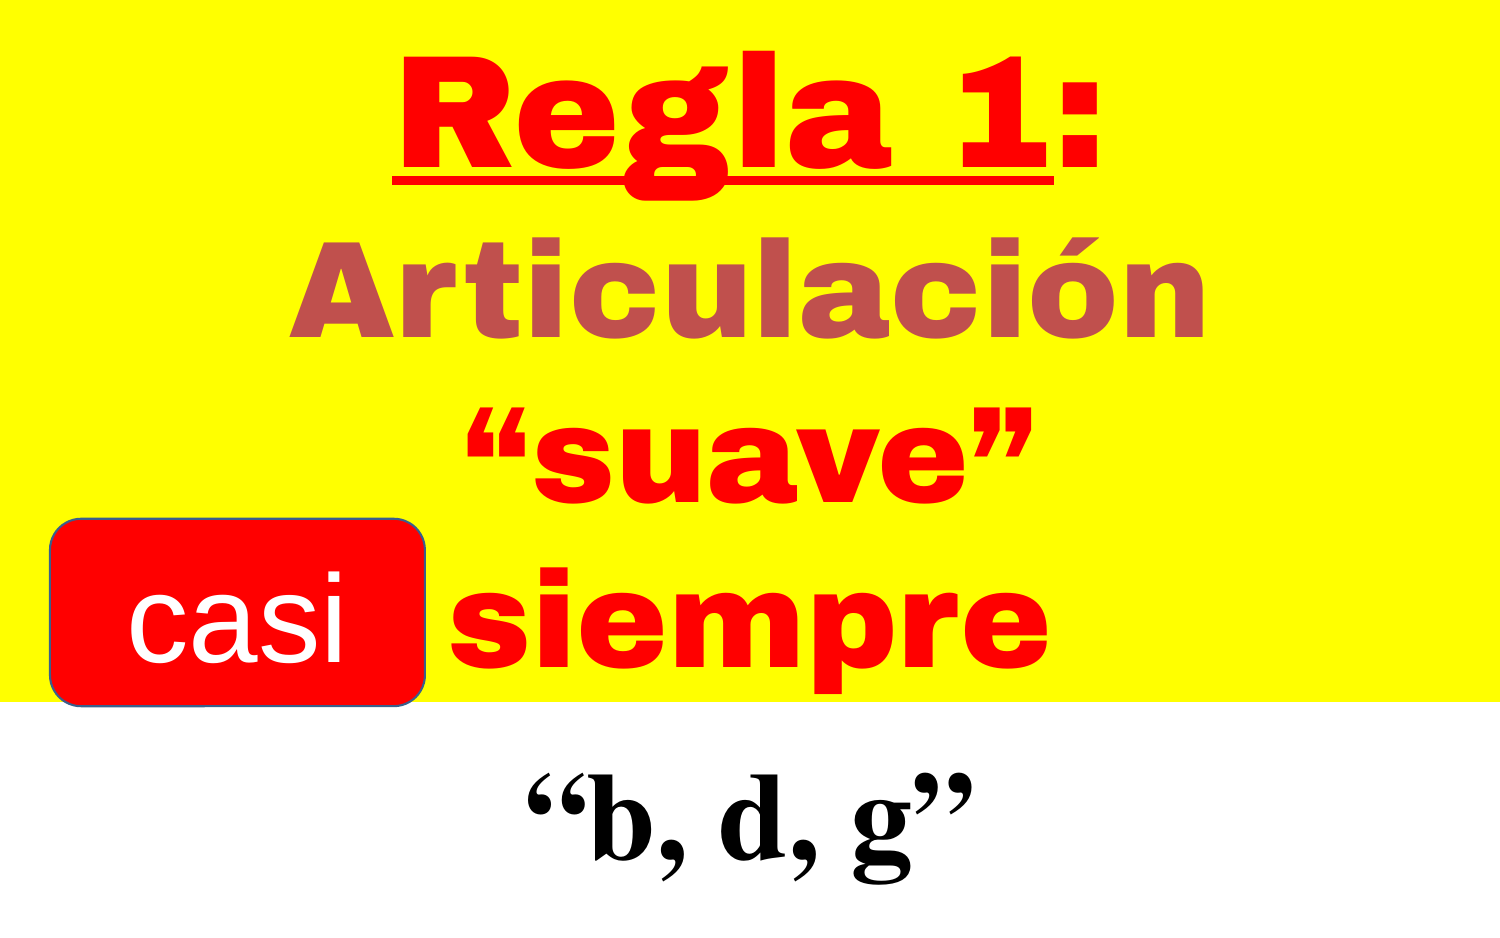

Regla 1:
Articulación
“suave”
siempre
casi
“b, d, g”